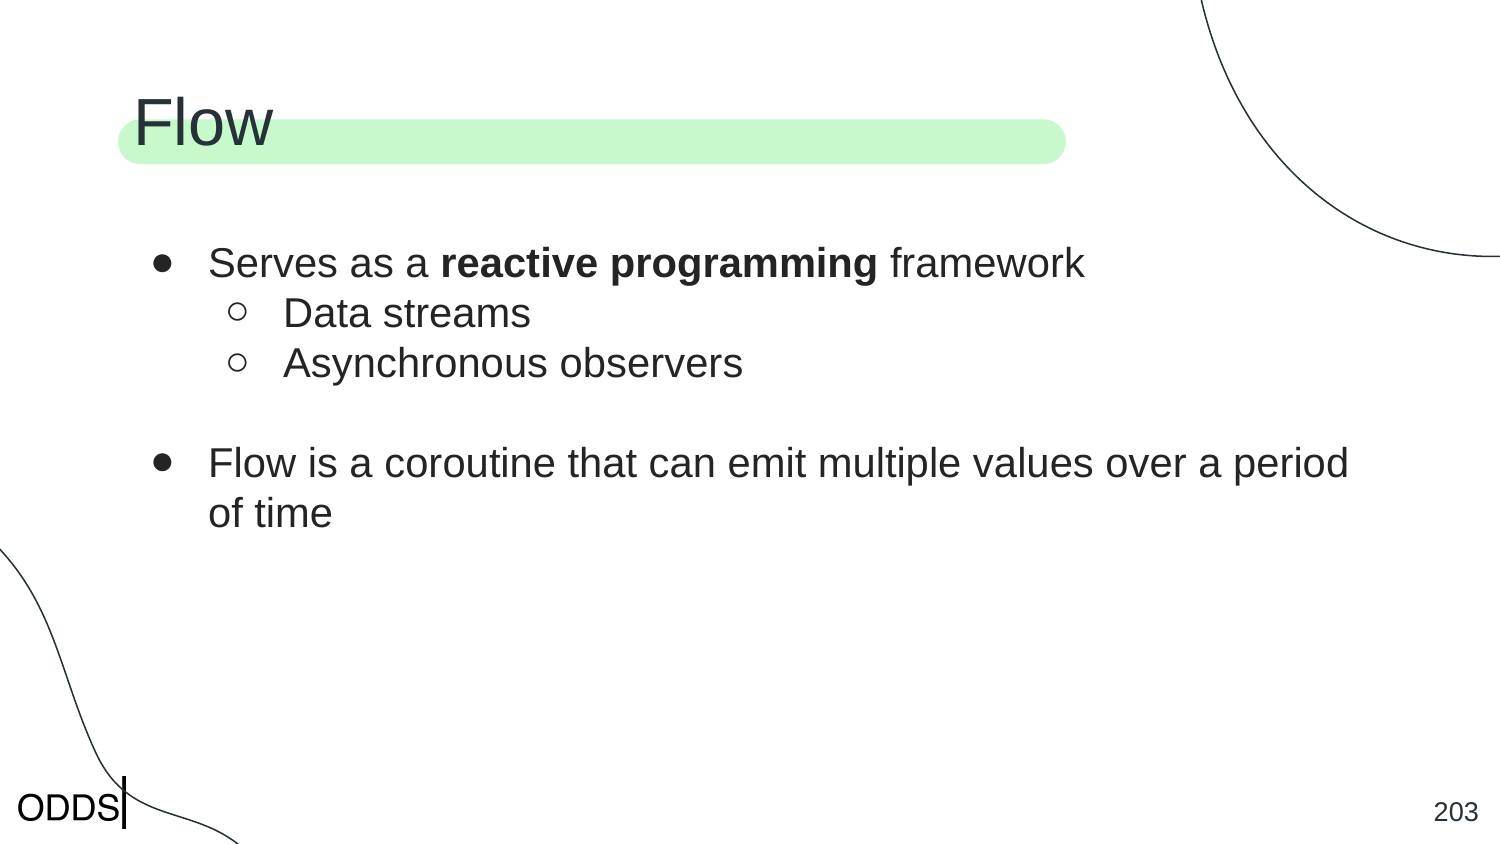

# Flow
Serves as a reactive programming framework
Data streams
Asynchronous observers
Flow is a coroutine that can emit multiple values over a period of time
203